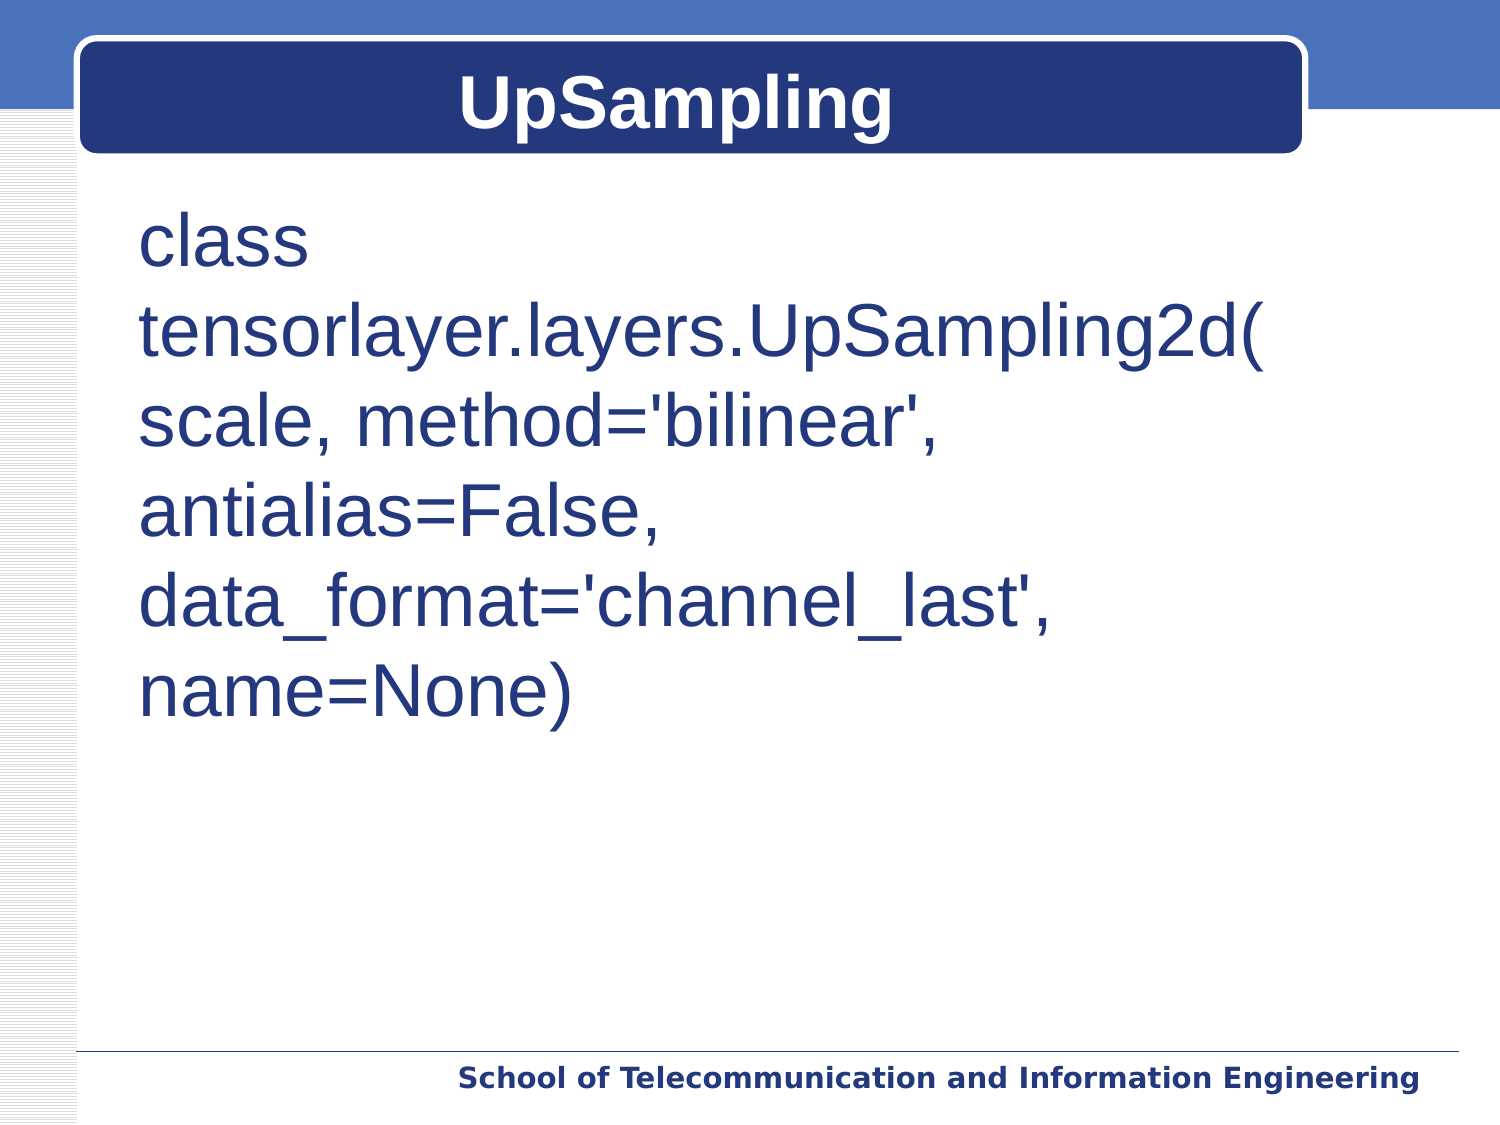

# UpSampling
class tensorlayer.layers.UpSampling2d(scale, method='bilinear', antialias=False, data_format='channel_last', name=None)